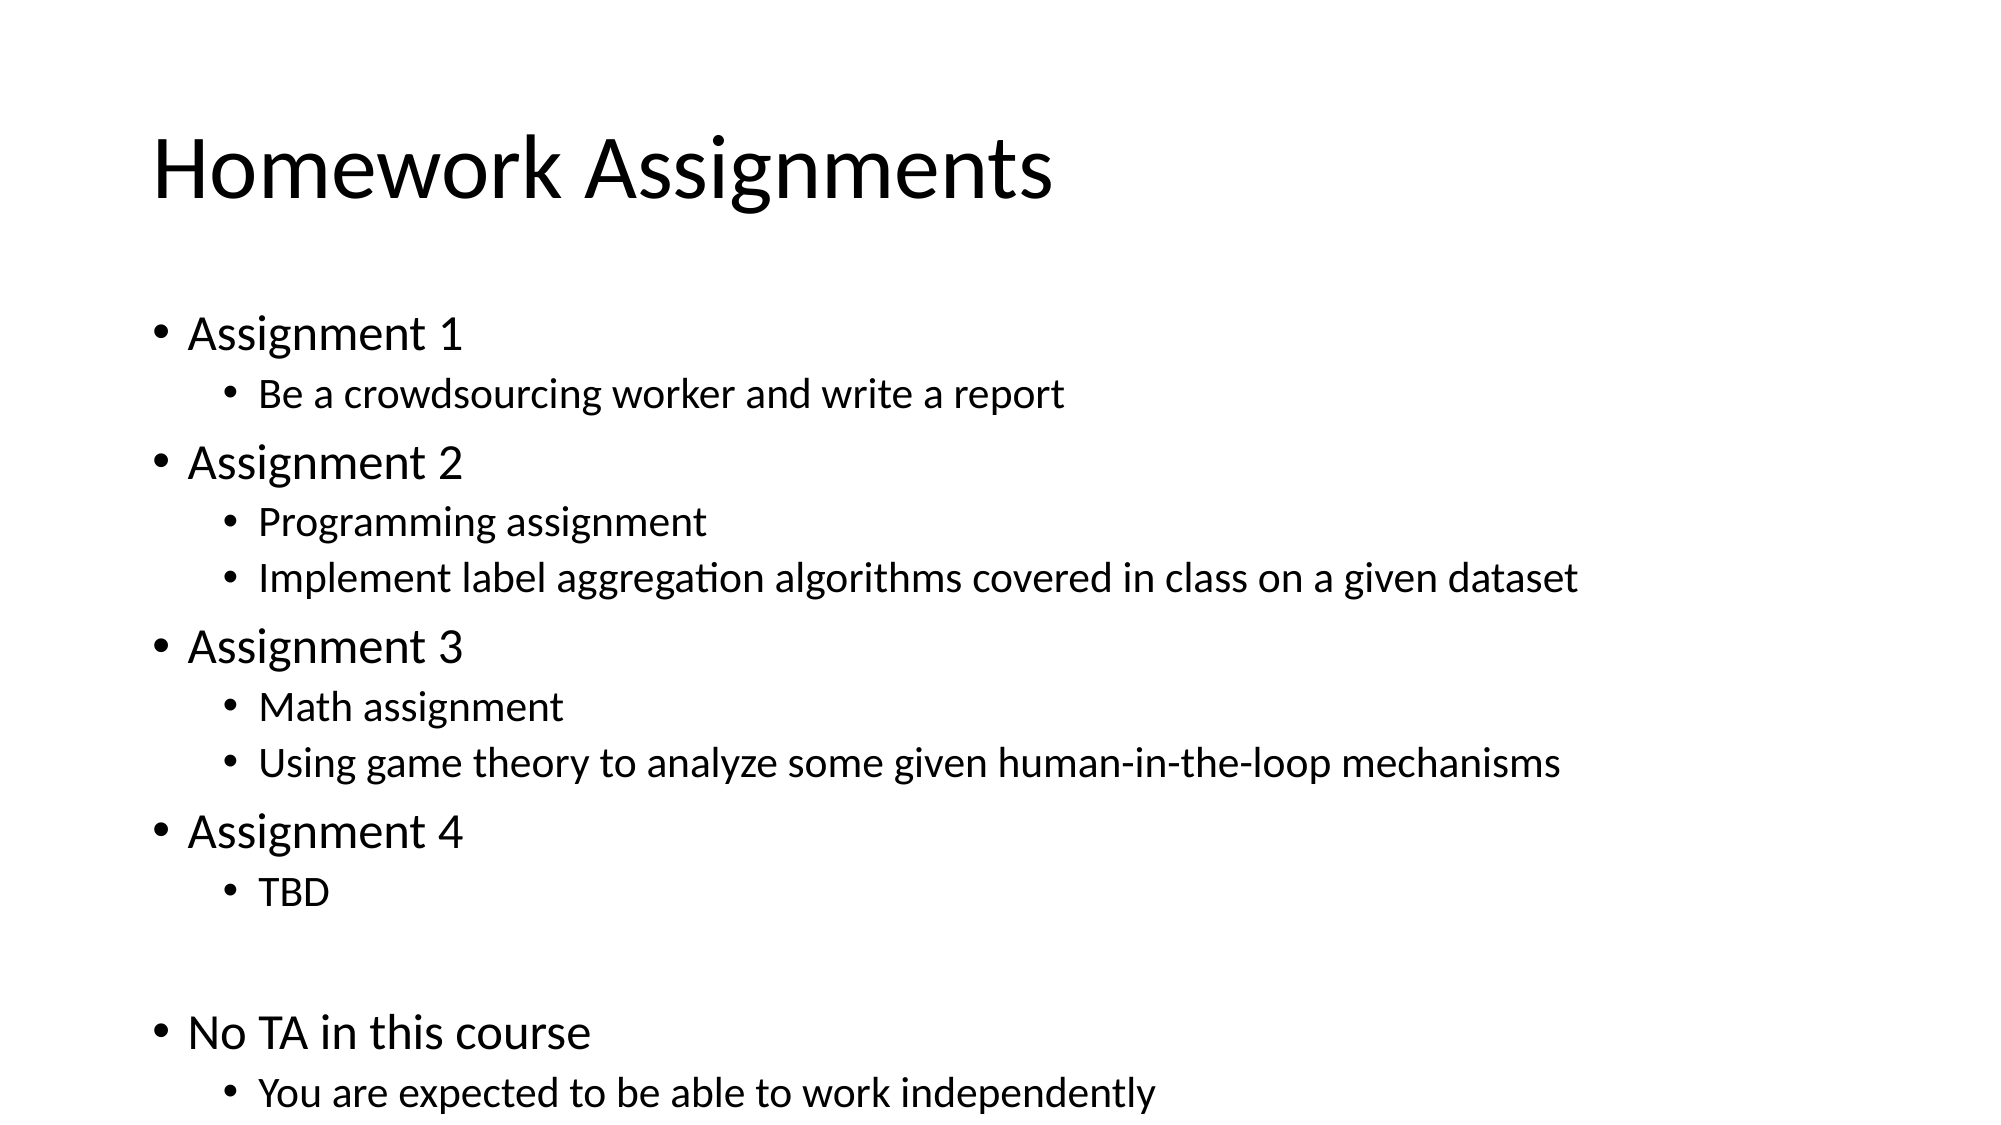

# Homework Assignments
Assignment 1
Be a crowdsourcing worker and write a report
Assignment 2
Programming assignment
Implement label aggregation algorithms covered in class on a given dataset
Assignment 3
Math assignment
Using game theory to analyze some given human-in-the-loop mechanisms
Assignment 4
TBD

No TA in this course
You are expected to be able to work independently